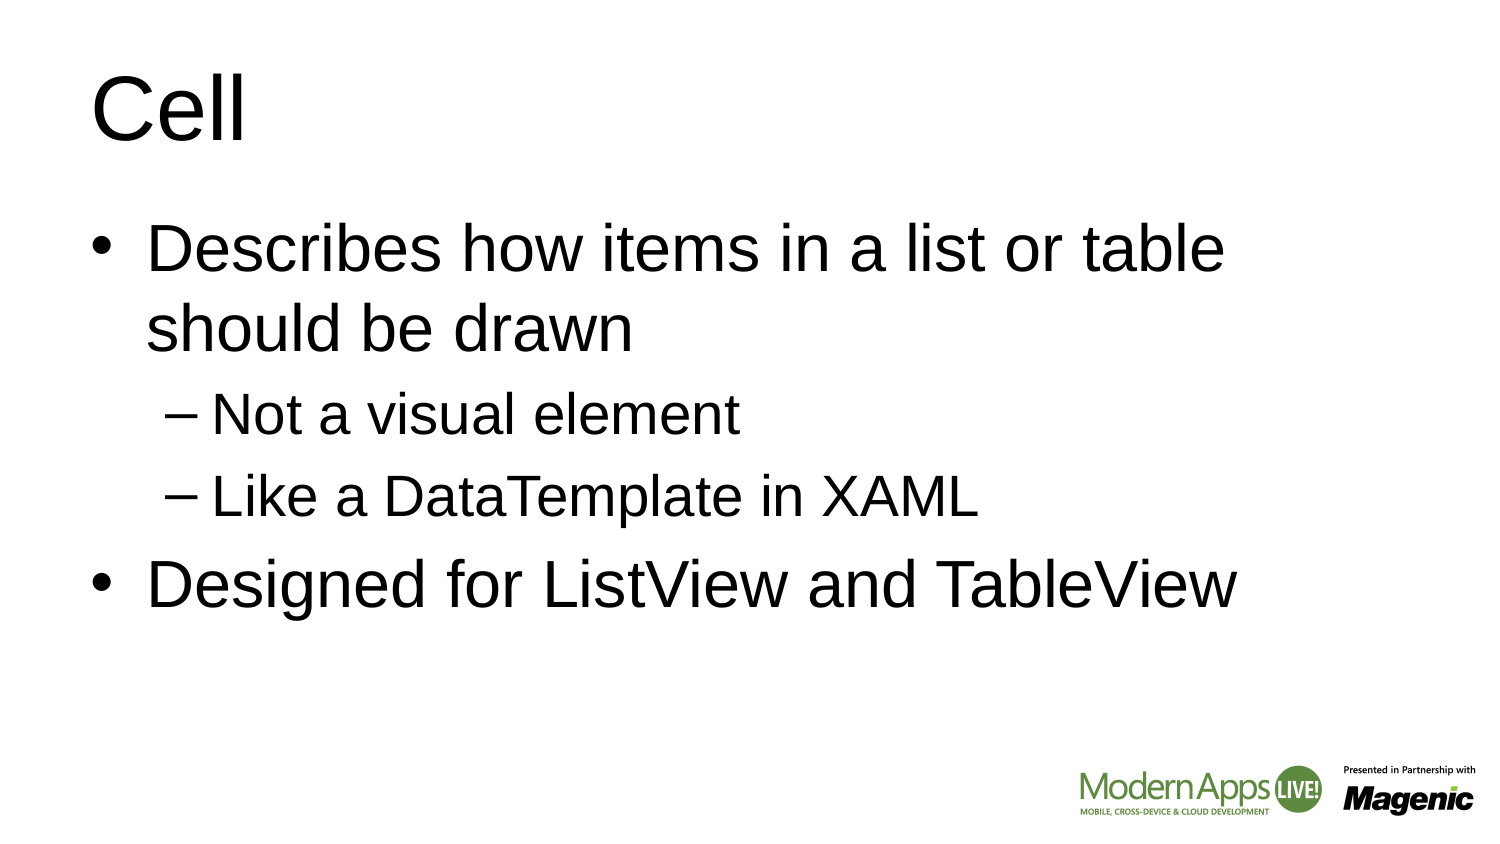

# Cell
Describes how items in a list or table should be drawn
Not a visual element
Like a DataTemplate in XAML
Designed for ListView and TableView